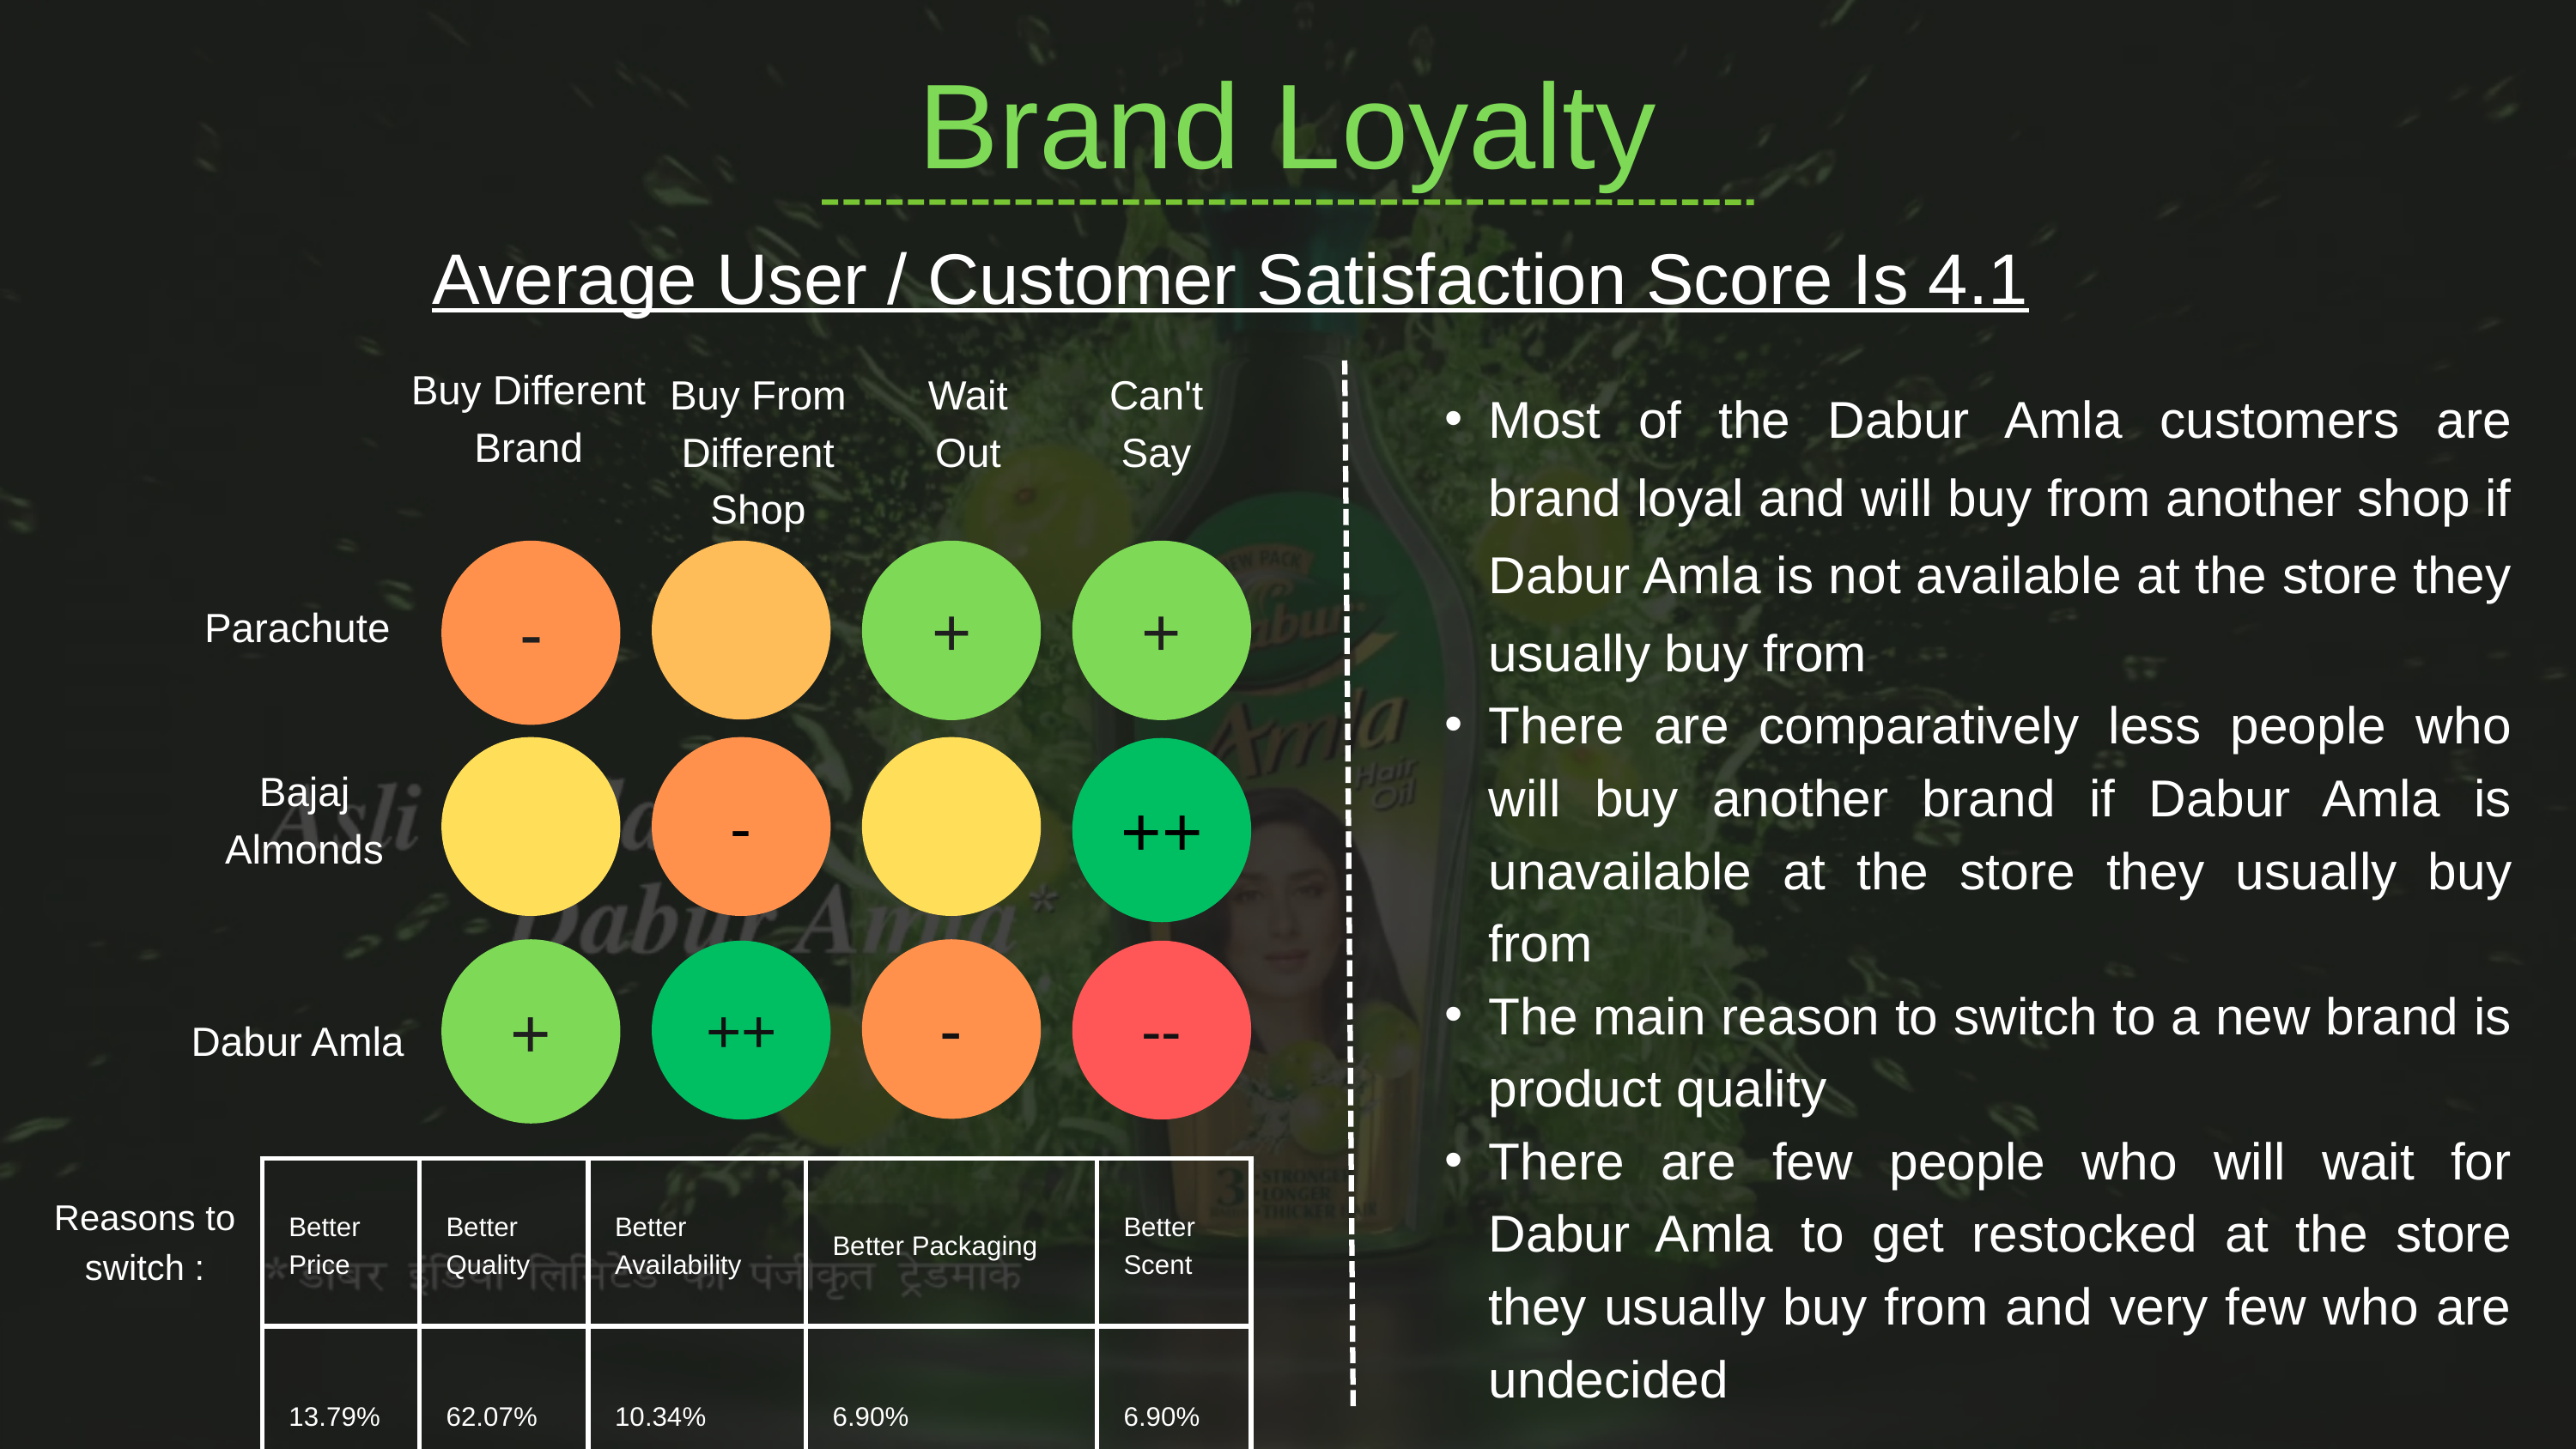

Brand Loyalty

Average User / Customer Satisfaction Score Is 4.1
Buy Different Brand
Buy From Different Shop
Wait Out
Can't Say

-

+

+
Parachute

-

++
Bajaj Almonds

+

-

++

--
Dabur Amla

Most of the Dabur Amla customers are brand loyal and will buy from another shop if Dabur Amla is not available at the store they usually buy from
There are comparatively less people who will buy another brand if Dabur Amla is unavailable at the store they usually buy from
The main reason to switch to a new brand is product quality
There are few people who will wait for Dabur Amla to get restocked at the store they usually buy from and very few who are undecided
| Better Price | Better Quality | Better Availability | Better Packaging | Better Scent |
| --- | --- | --- | --- | --- |
| 13.79% | 62.07% | 10.34% | 6.90% | 6.90% |
Reasons to switch :